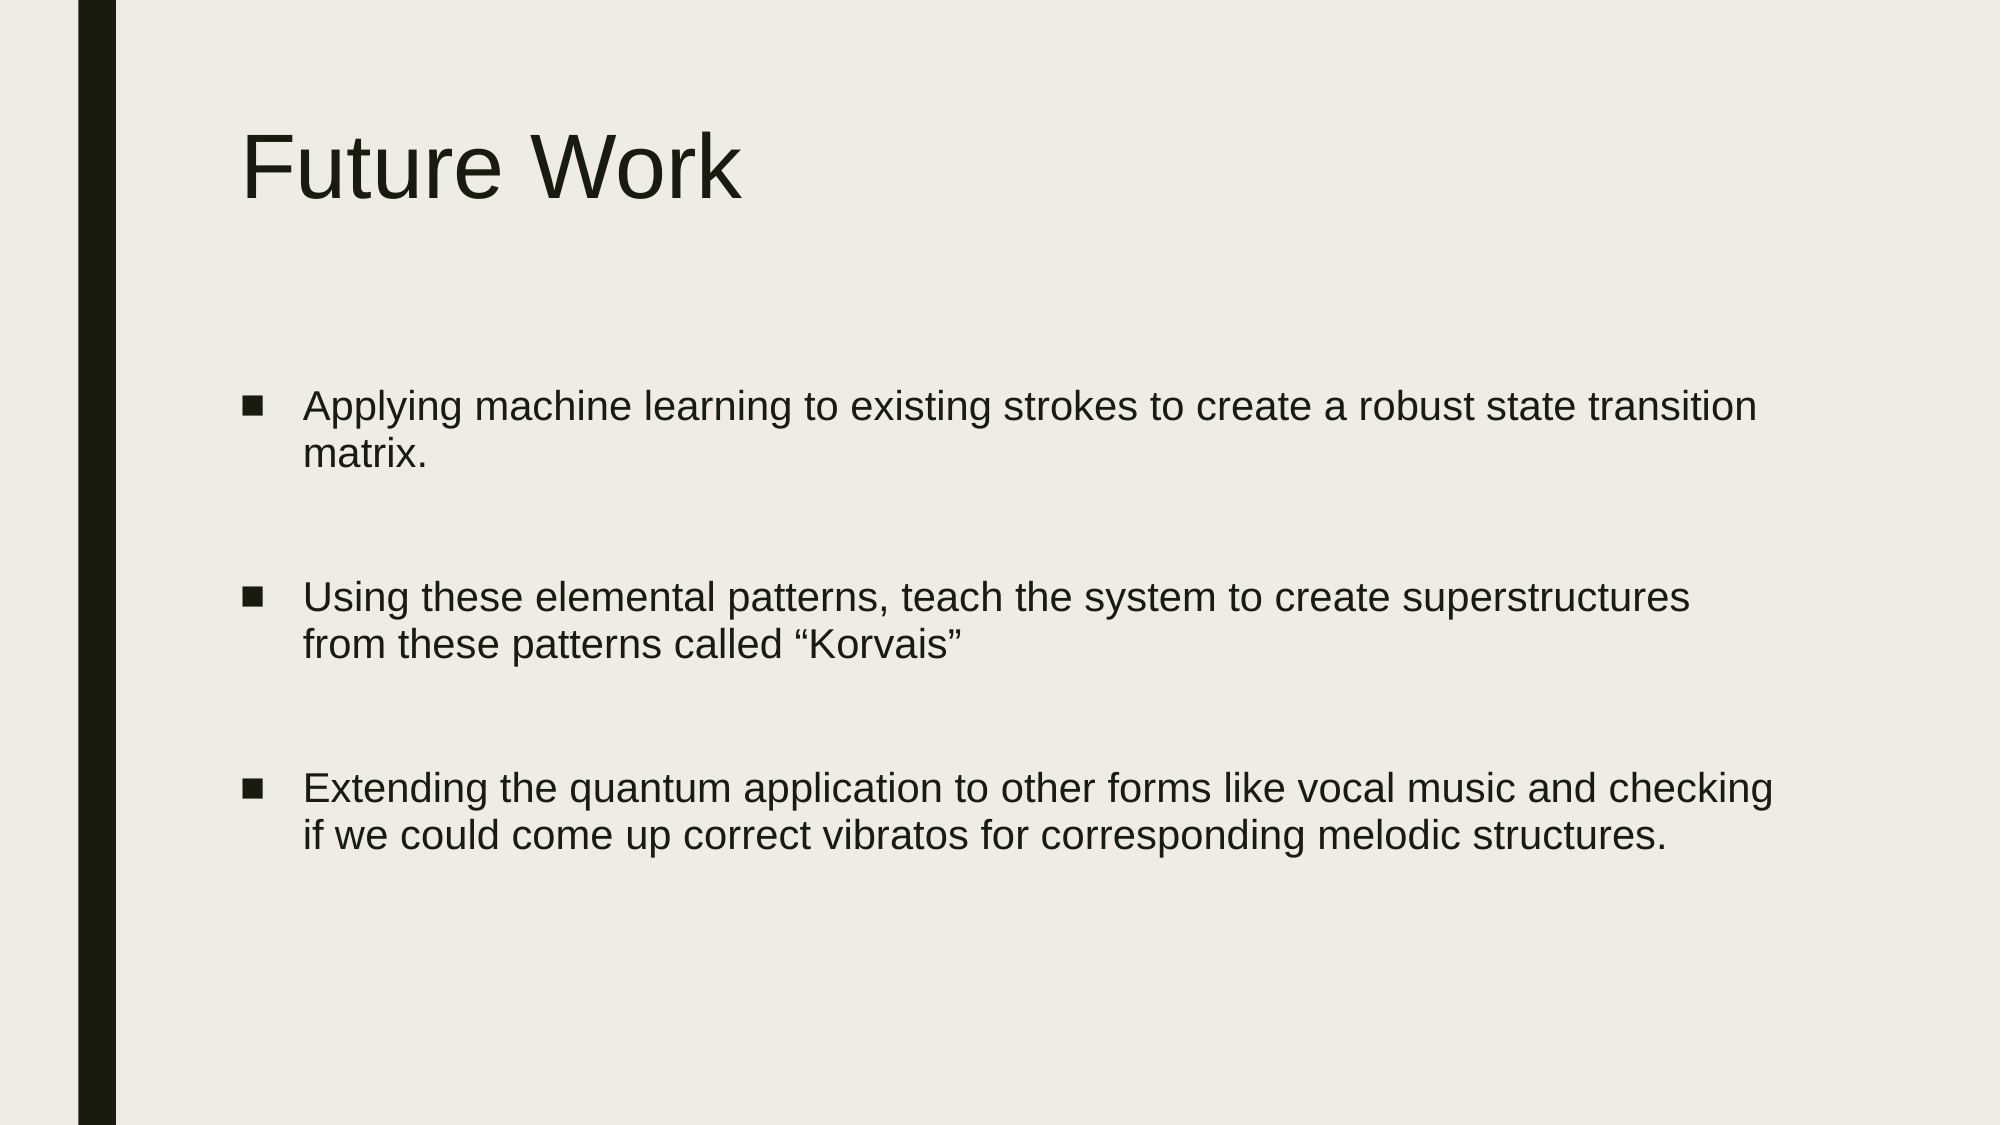

# Future Work
Applying machine learning to existing strokes to create a robust state transition matrix.

Using these elemental patterns, teach the system to create superstructures from these patterns called “Korvais”

Extending the quantum application to other forms like vocal music and checking if we could come up correct vibratos for corresponding melodic structures.